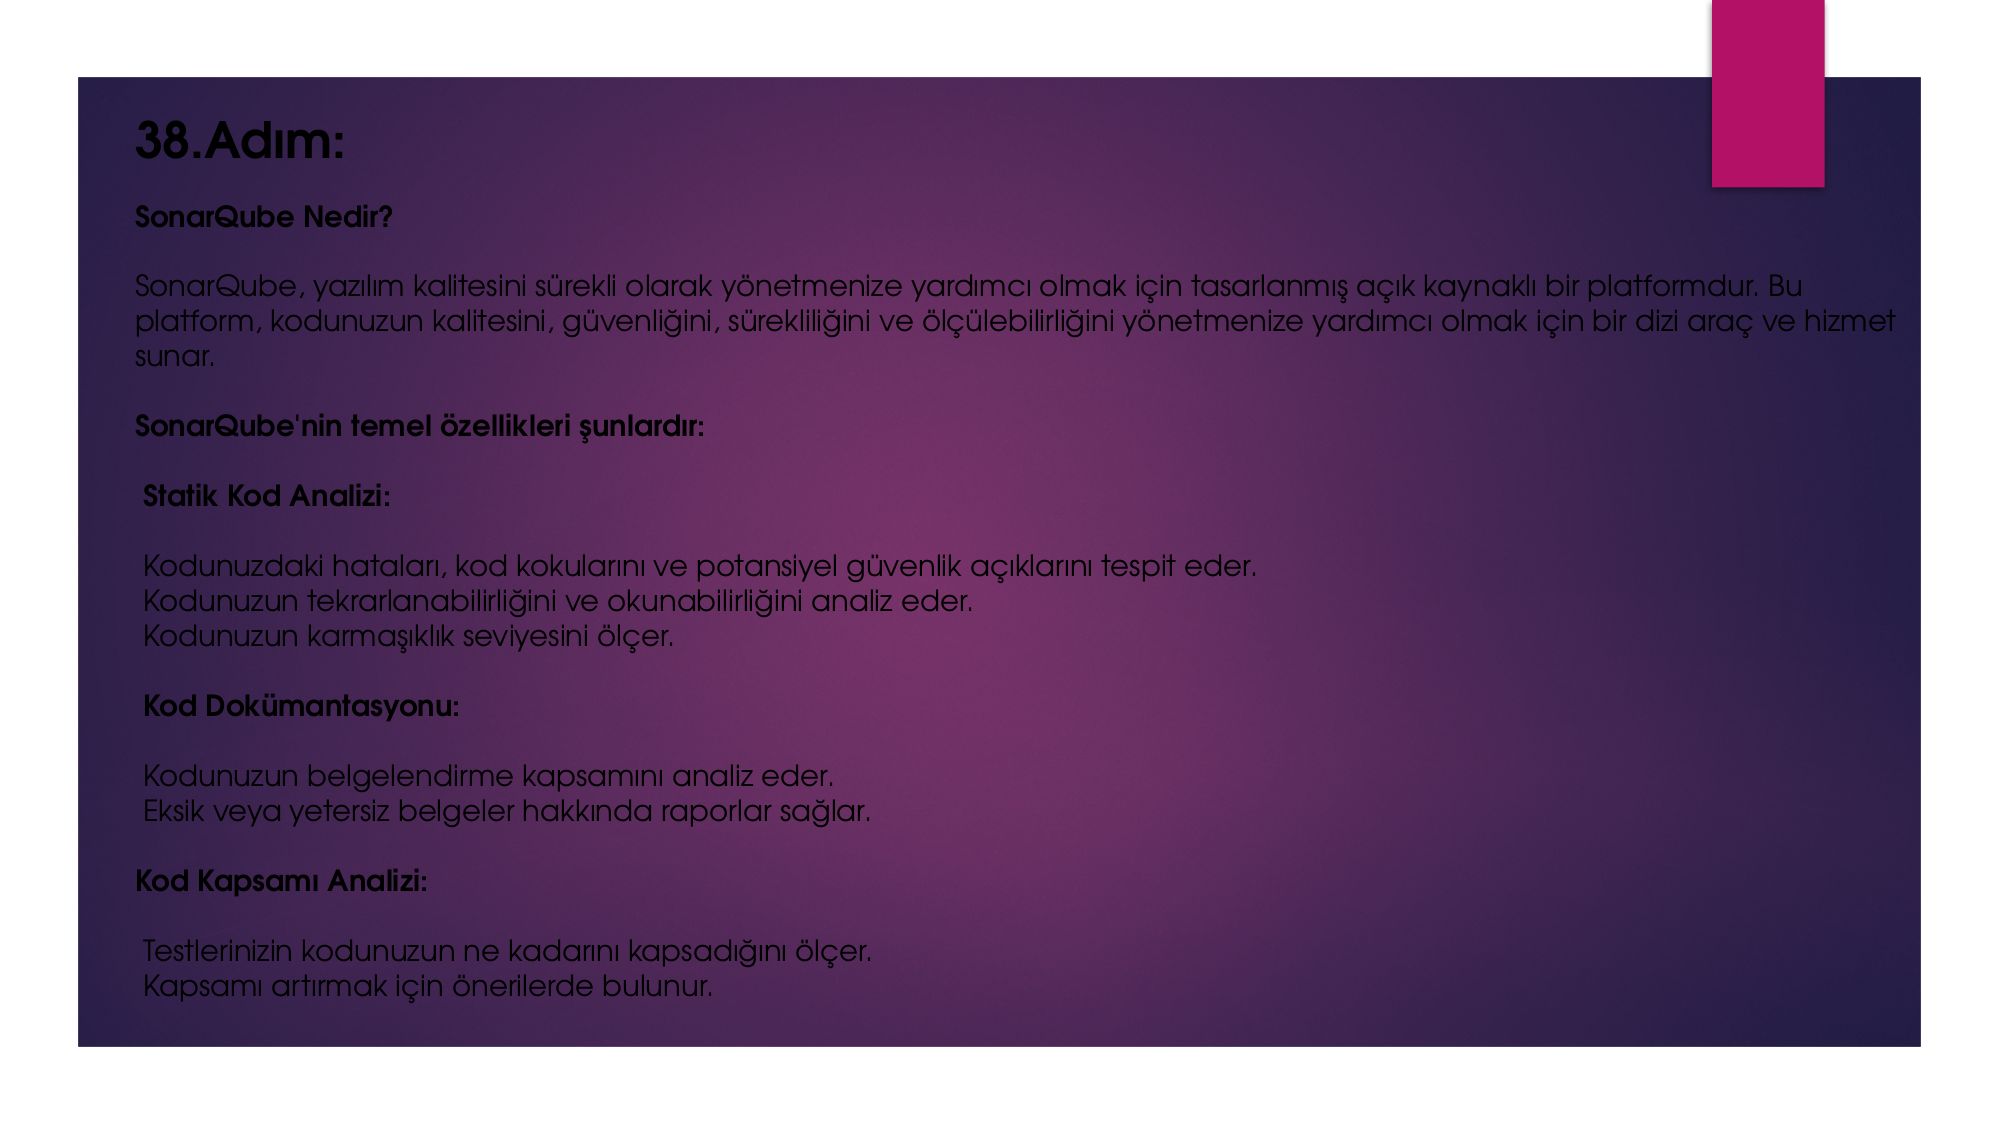

38.Adım:
SonarQube Nedir?

SonarQube, yazılım kalitesini sürekli olarak yönetmenize yardımcı olmak için tasarlanmış açık kaynaklı bir platformdur. Bu platform, kodunuzun kalitesini, güvenliğini, sürekliliğini ve ölçülebilirliğini yönetmenize yardımcı olmak için bir dizi araç ve hizmet sunar.

SonarQube'nin temel özellikleri şunlardır:

 Statik Kod Analizi:

 Kodunuzdaki hataları, kod kokularını ve potansiyel güvenlik açıklarını tespit eder.
 Kodunuzun tekrarlanabilirliğini ve okunabilirliğini analiz eder.
 Kodunuzun karmaşıklık seviyesini ölçer.

 Kod Dokümantasyonu:

 Kodunuzun belgelendirme kapsamını analiz eder.
 Eksik veya yetersiz belgeler hakkında raporlar sağlar.

Kod Kapsamı Analizi:

 Testlerinizin kodunuzun ne kadarını kapsadığını ölçer.
 Kapsamı artırmak için önerilerde bulunur.